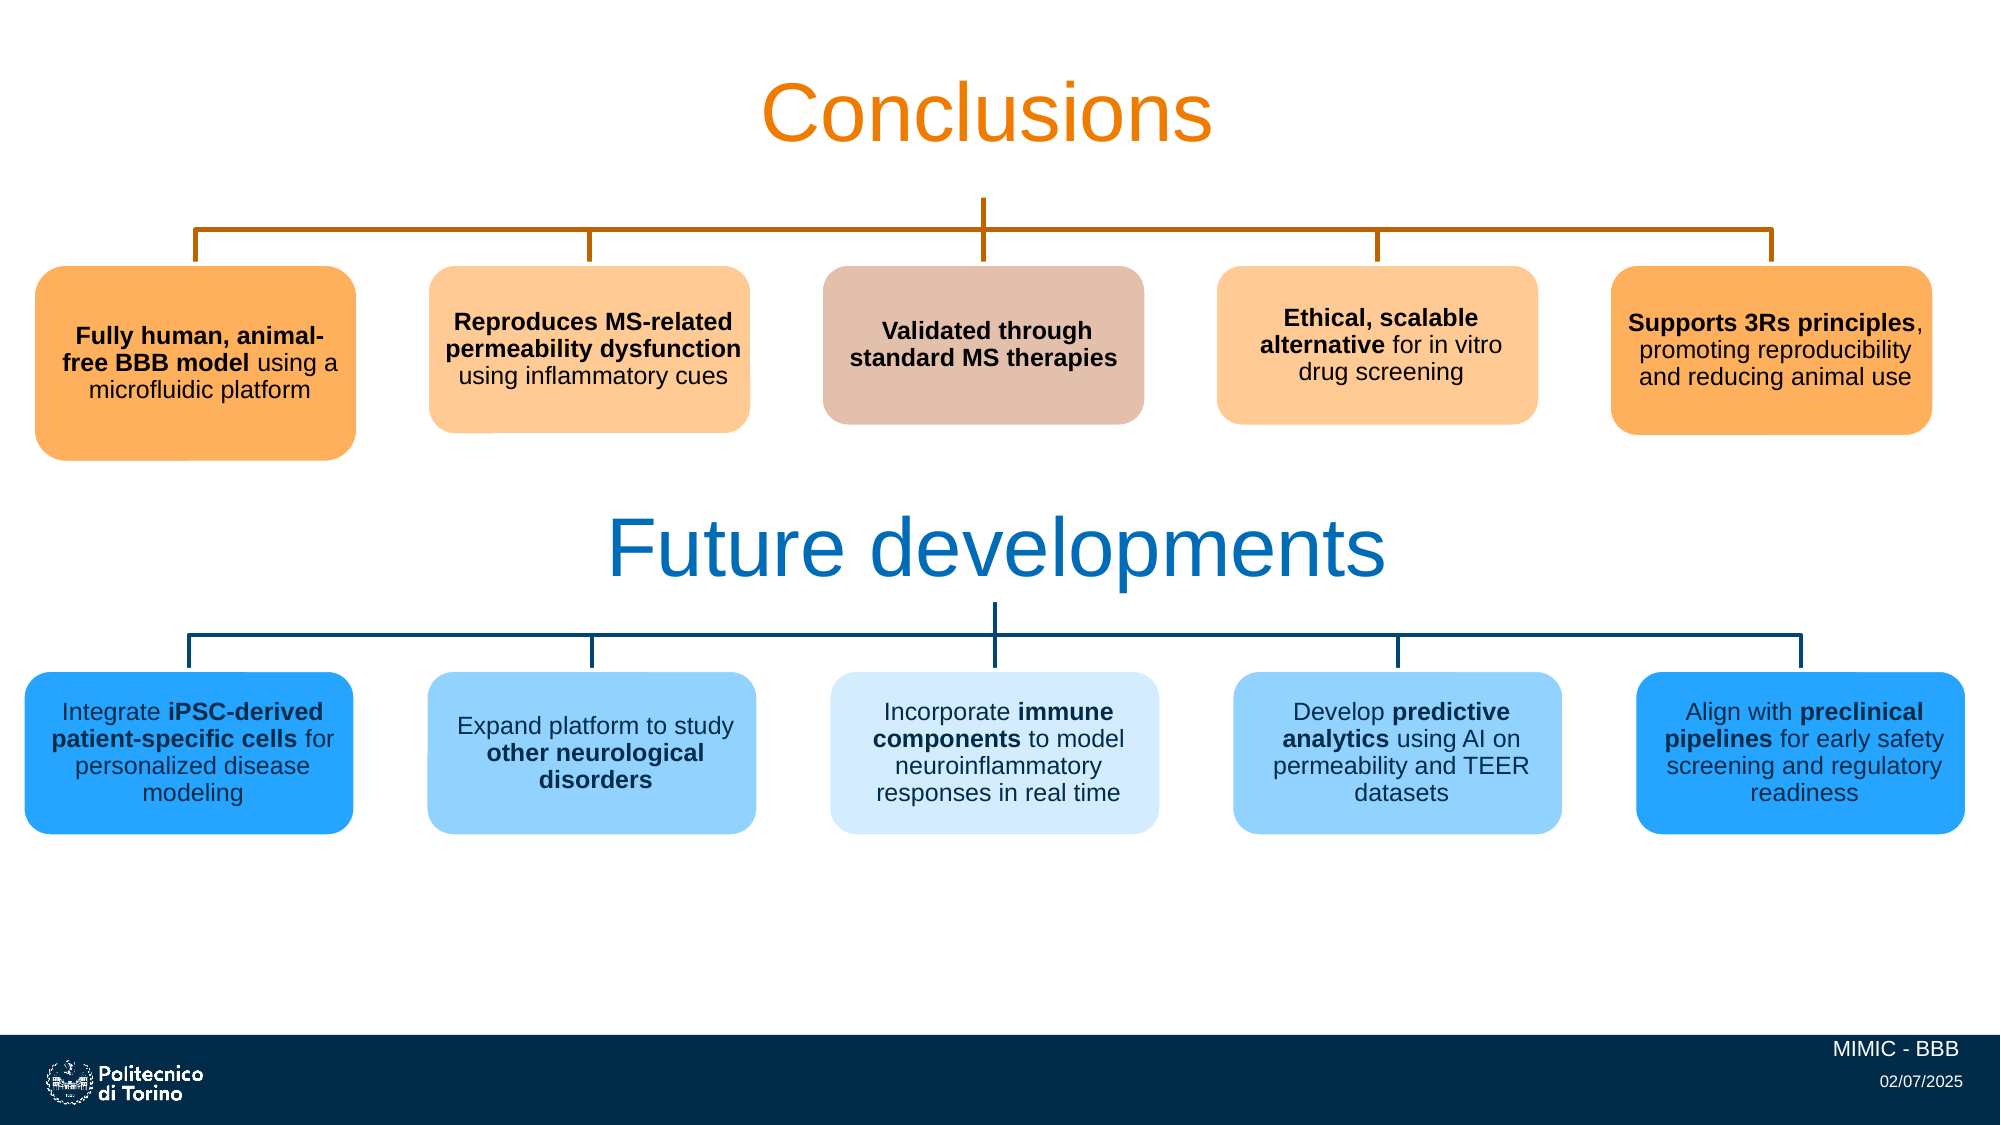

Conclusions
Fully human, animal-free BBB model using a microfluidic platform
Reproduces MS-related permeability dysfunction using inflammatory cues
Validated through standard MS therapies
Ethical, scalable alternative for in vitro drug screening
Supports 3Rs principles, promoting reproducibility and reducing animal use
Future developments
Integrate iPSC-derived patient-specific cells for personalized disease modeling
Expand platform to study other neurological disorders
Incorporate immune components to model neuroinflammatory responses in real time
Develop predictive analytics using AI on permeability and TEER datasets
Align with preclinical pipelines for early safety screening and regulatory readiness
MIMIC - BBB
02/07/2025